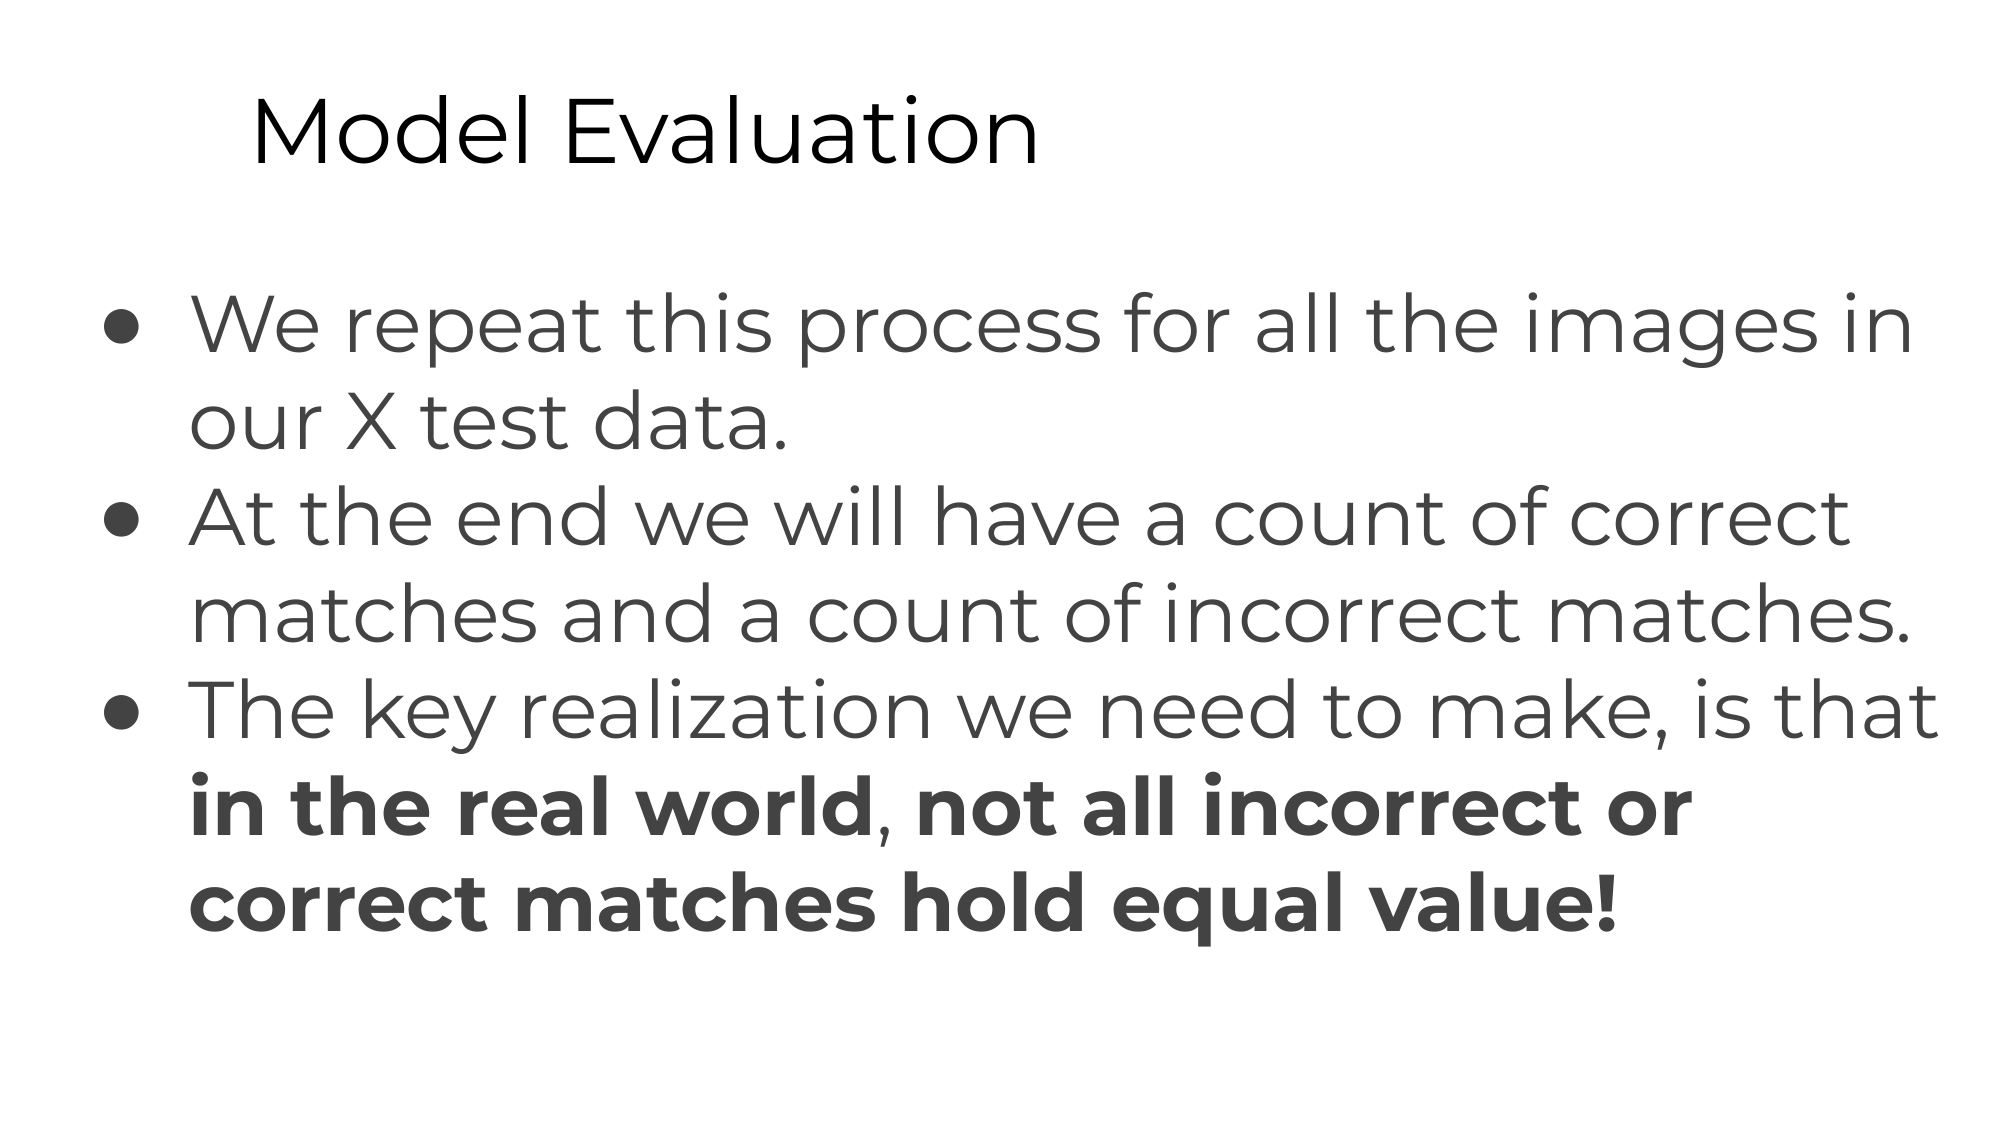

# Model Evaluation

We repeat this process for all the images in our X test data.
At the end we will have a count of correct matches and a count of incorrect matches.
The key realization we need to make, is that in the real world, not all incorrect or correct matches hold equal value!